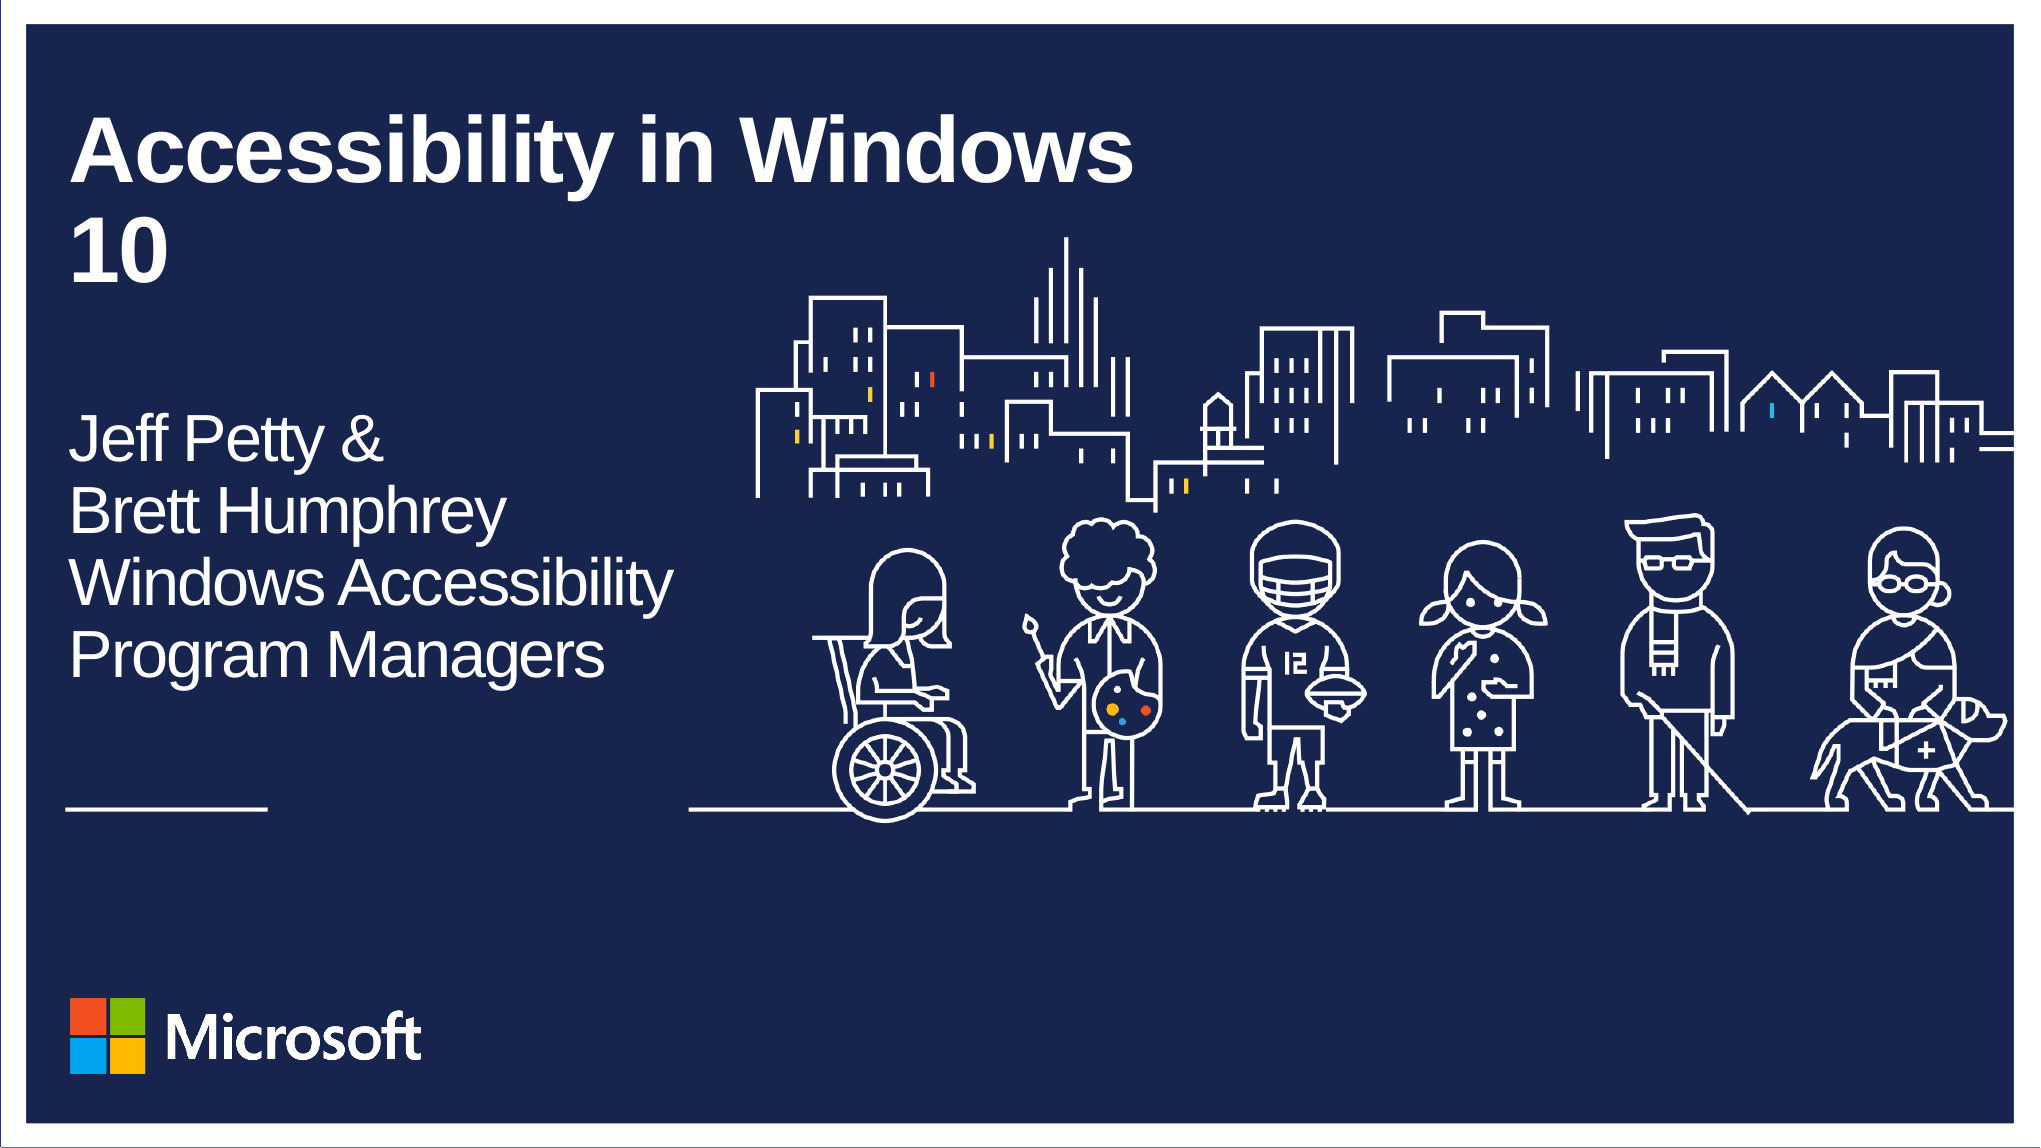

Accessibility in Windows 10
Jeff Petty &
Brett Humphrey
Windows Accessibility
Program Managers